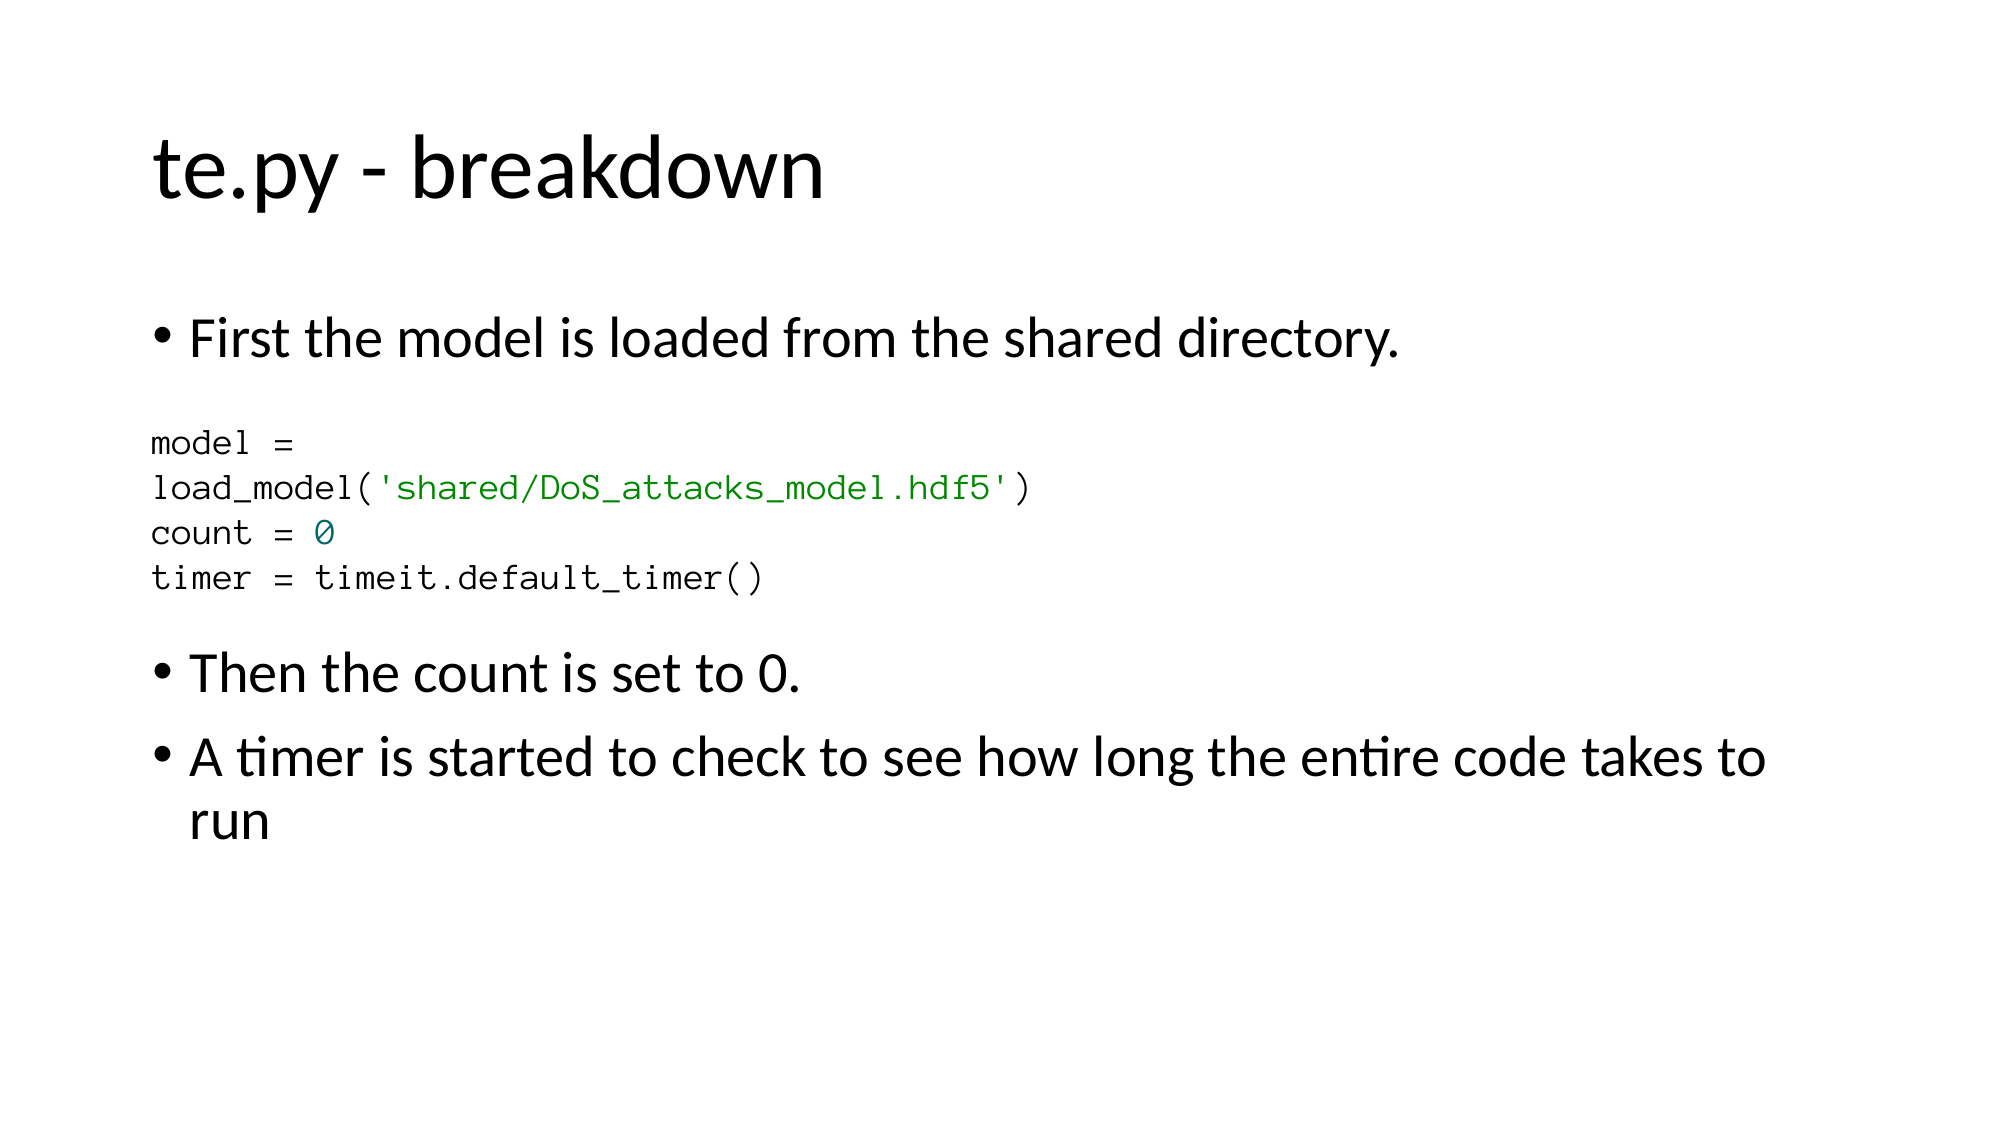

# te.py - breakdown
First the model is loaded from the shared directory.

Then the count is set to 0.
A timer is started to check to see how long the entire code takes to run

model = load_model('shared/DoS_attacks_model.hdf5')
count = 0
timer = timeit.default_timer()